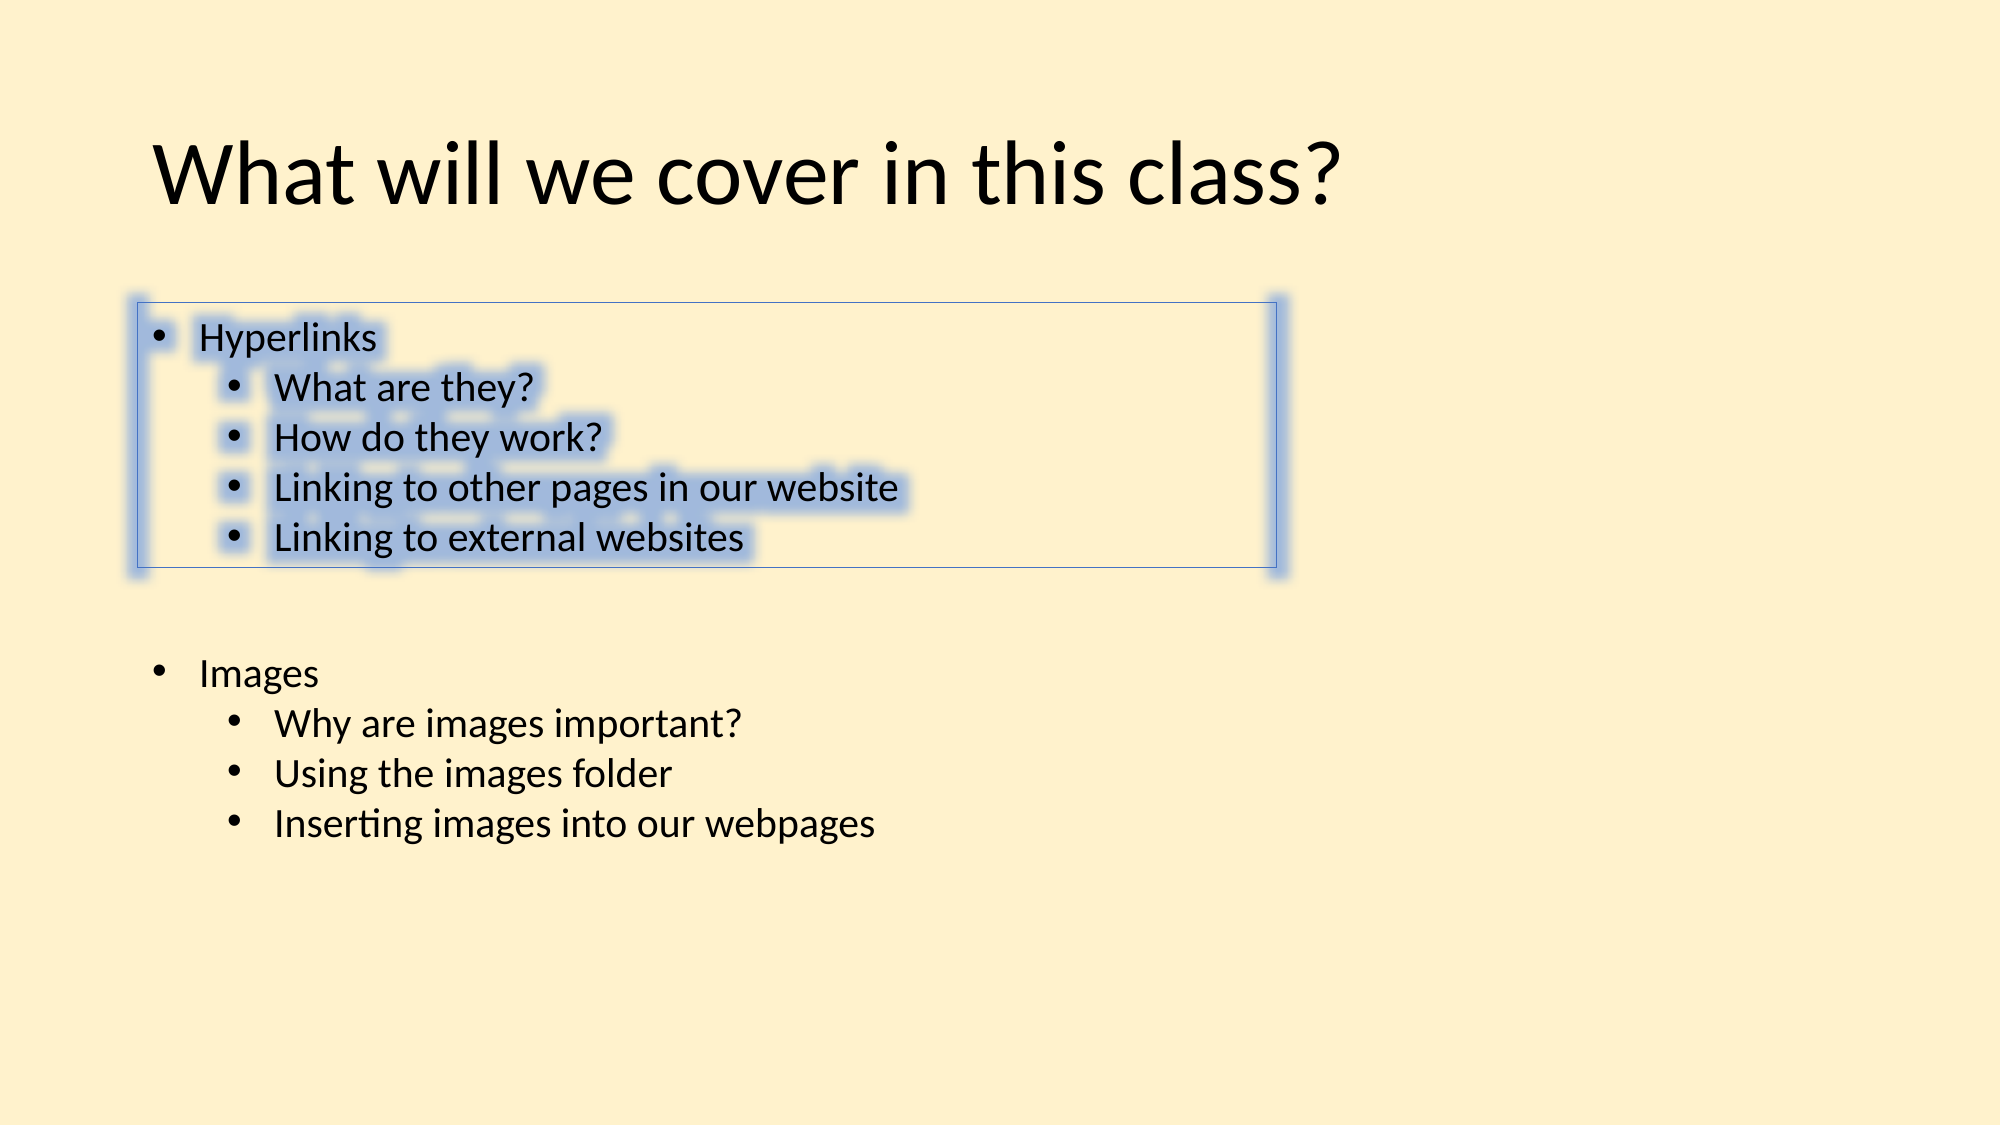

# What will we cover in this class?

Hyperlinks
What are they?
How do they work?
Linking to other pages in our website
Linking to external websites

Images
Why are images important?
Using the images folder
Inserting images into our webpages